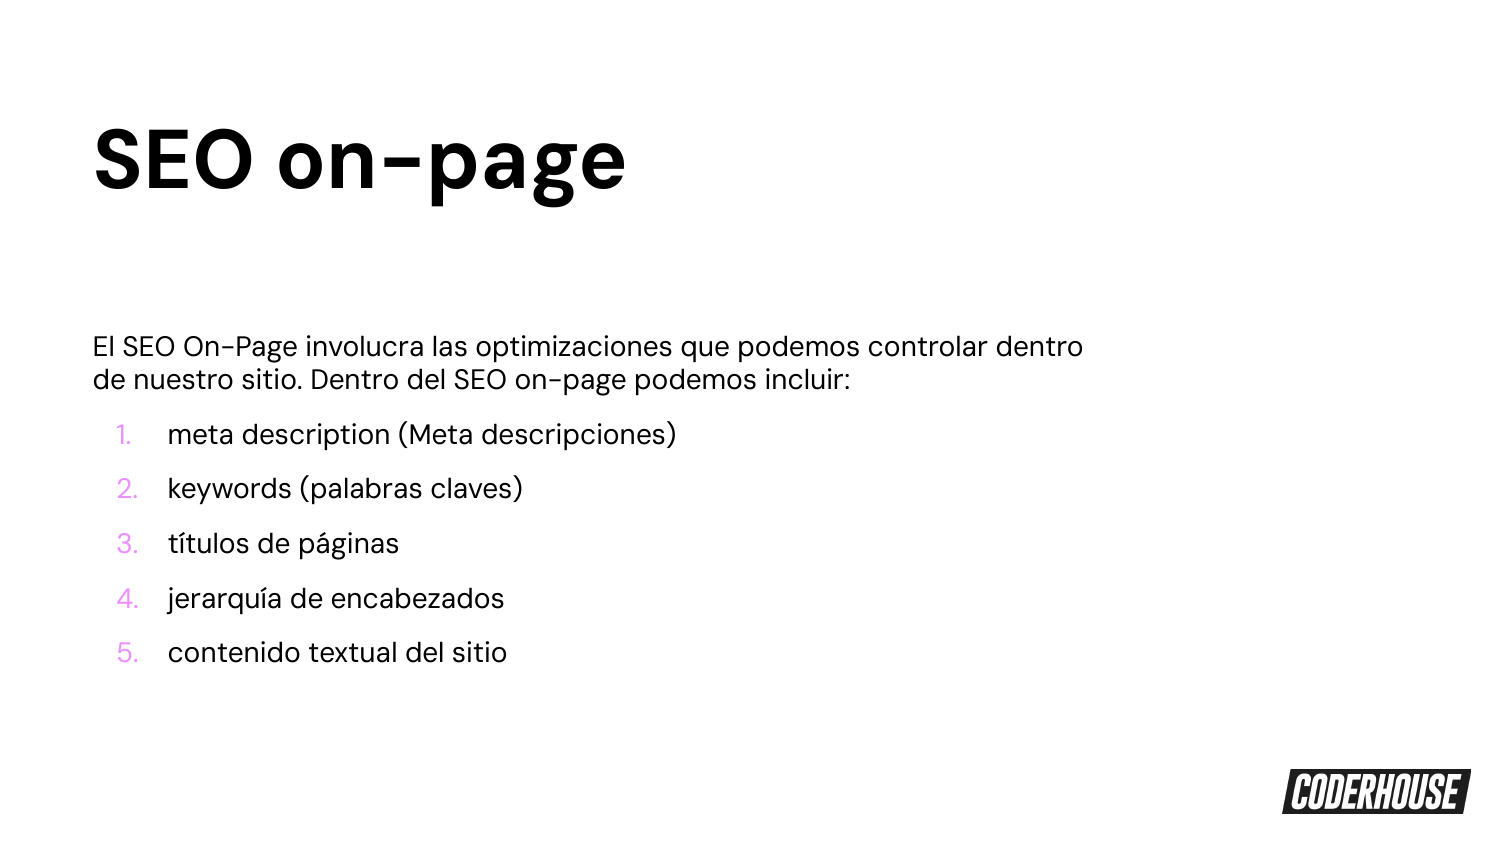

SEO on-page
El SEO On-Page involucra las optimizaciones que podemos controlar dentro de nuestro sitio. Dentro del SEO on-page podemos incluir:
meta description (Meta descripciones)
keywords (palabras claves)
títulos de páginas
jerarquía de encabezados
contenido textual del sitio